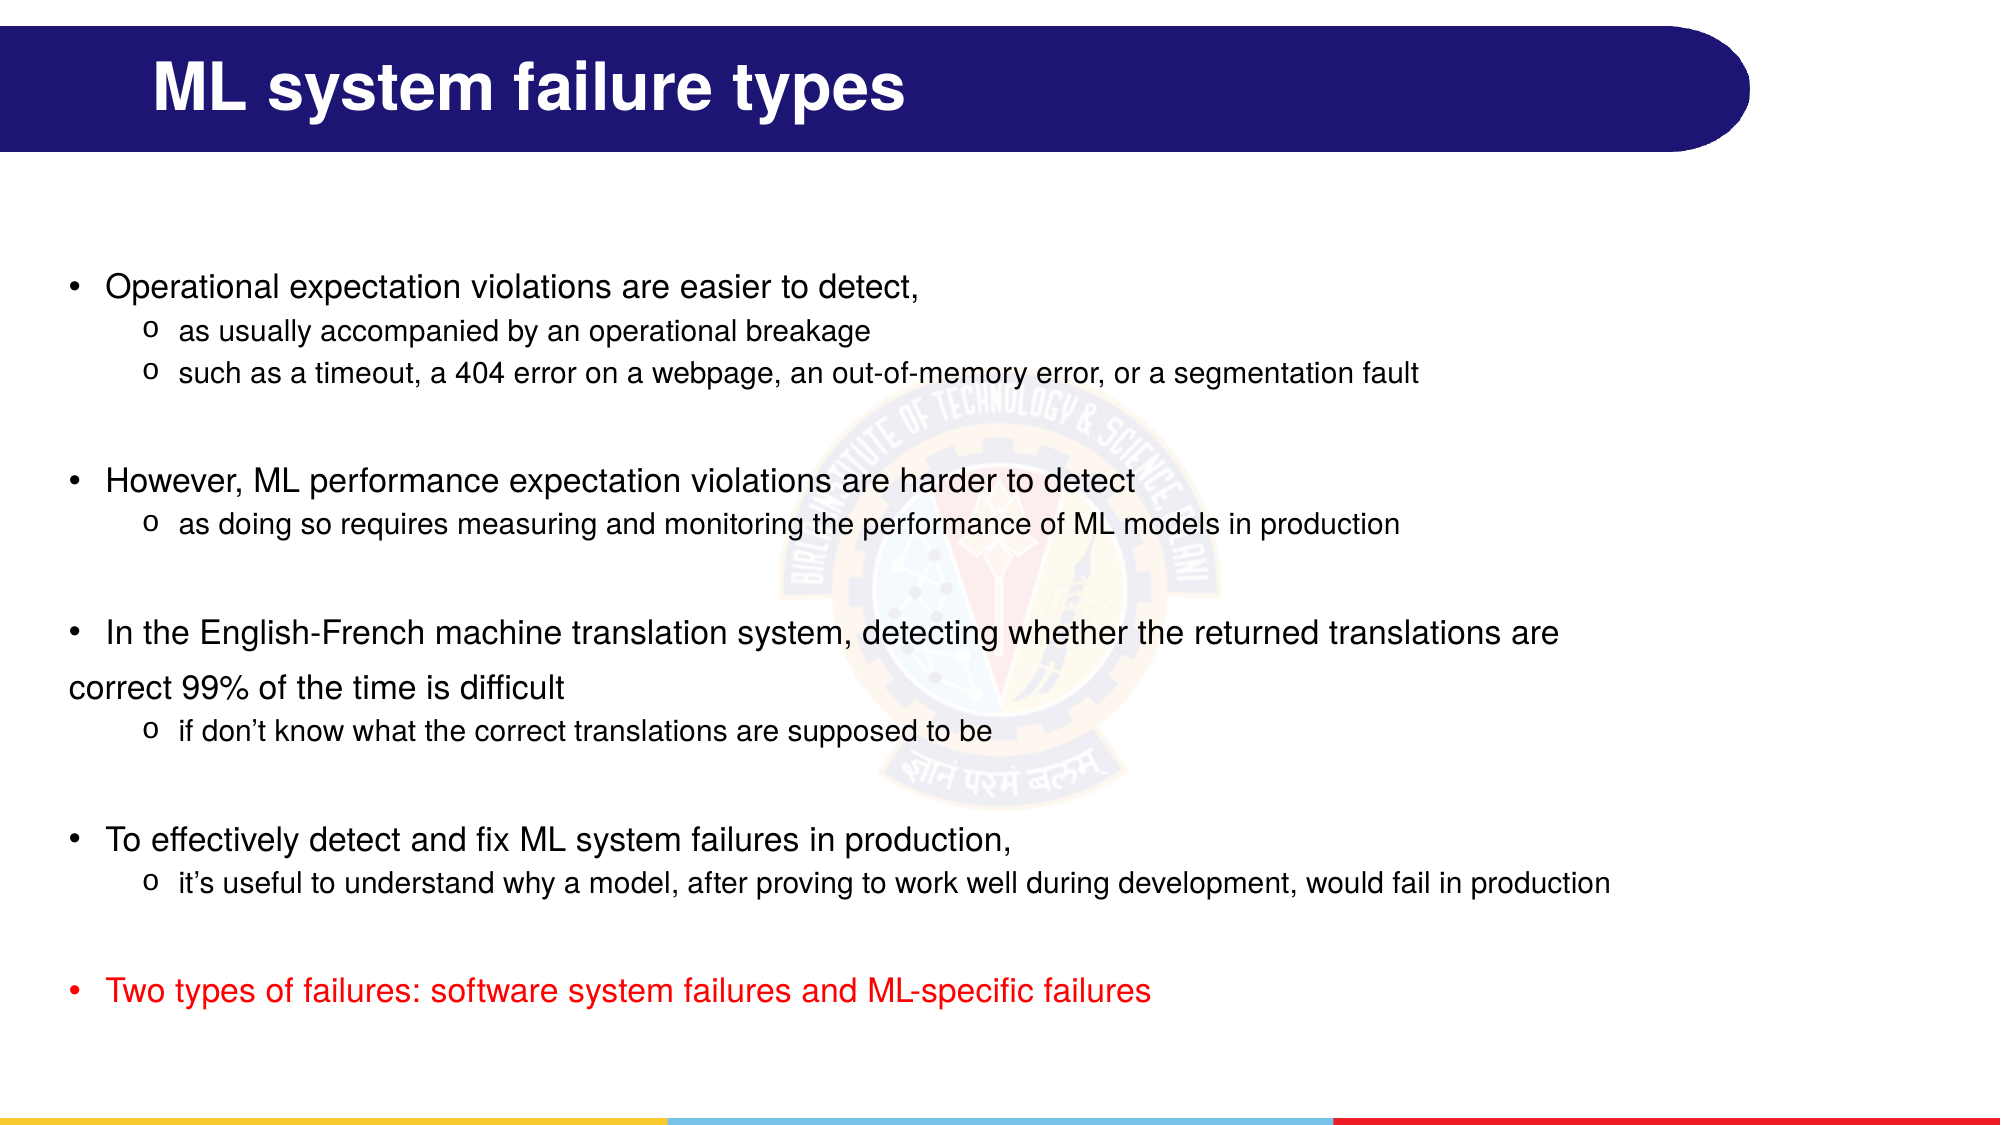

# ML system failure types

Operational expectation violations are easier to detect,
as usually accompanied by an operational breakage
such as a timeout, a 404 error on a webpage, an out-of-memory error, or a segmentation fault

However, ML performance expectation violations are harder to detect
as doing so requires measuring and monitoring the performance of ML models in production

In the English-French machine translation system, detecting whether the returned translations are
correct 99% of the time is difficult
if don’t know what the correct translations are supposed to be

To effectively detect and fix ML system failures in production,
it’s useful to understand why a model, after proving to work well during development, would fail in production

Two types of failures: software system failures and ML-specific failures